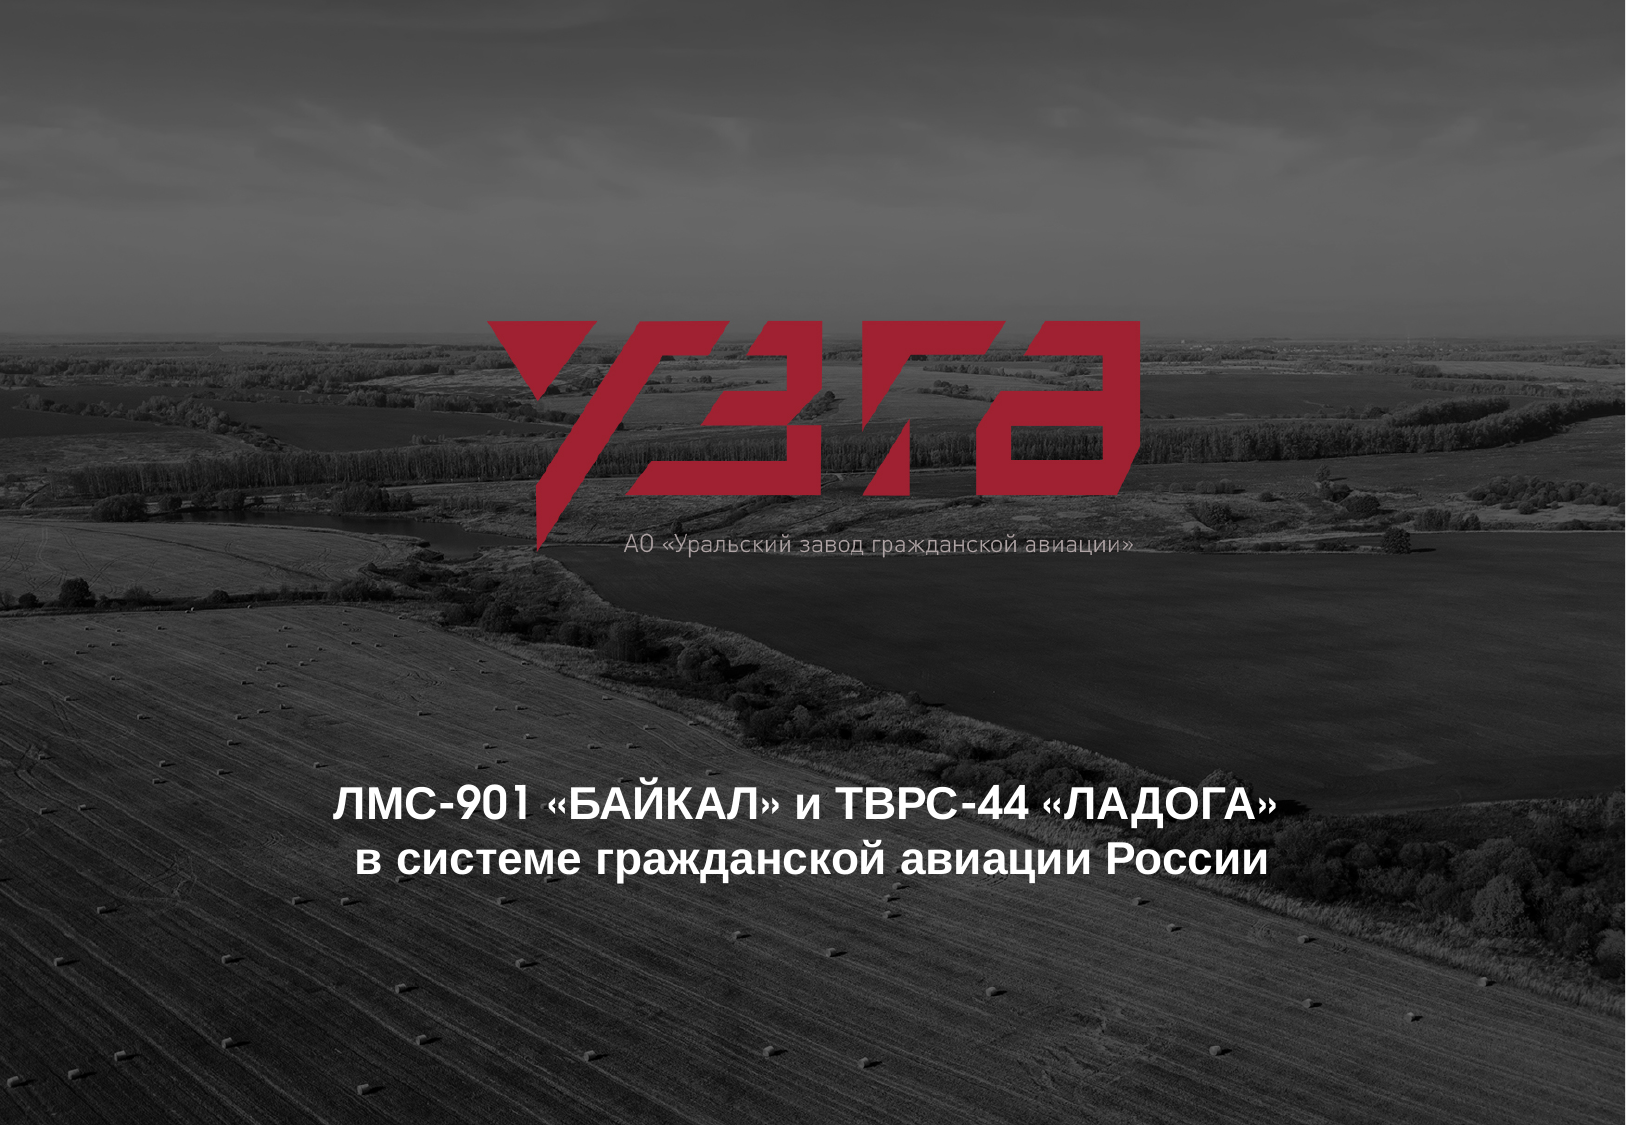

ЛМС-901 «БАЙКАЛ» и ТВРС-44 «ЛАДОГА»
в системе гражданской авиации России